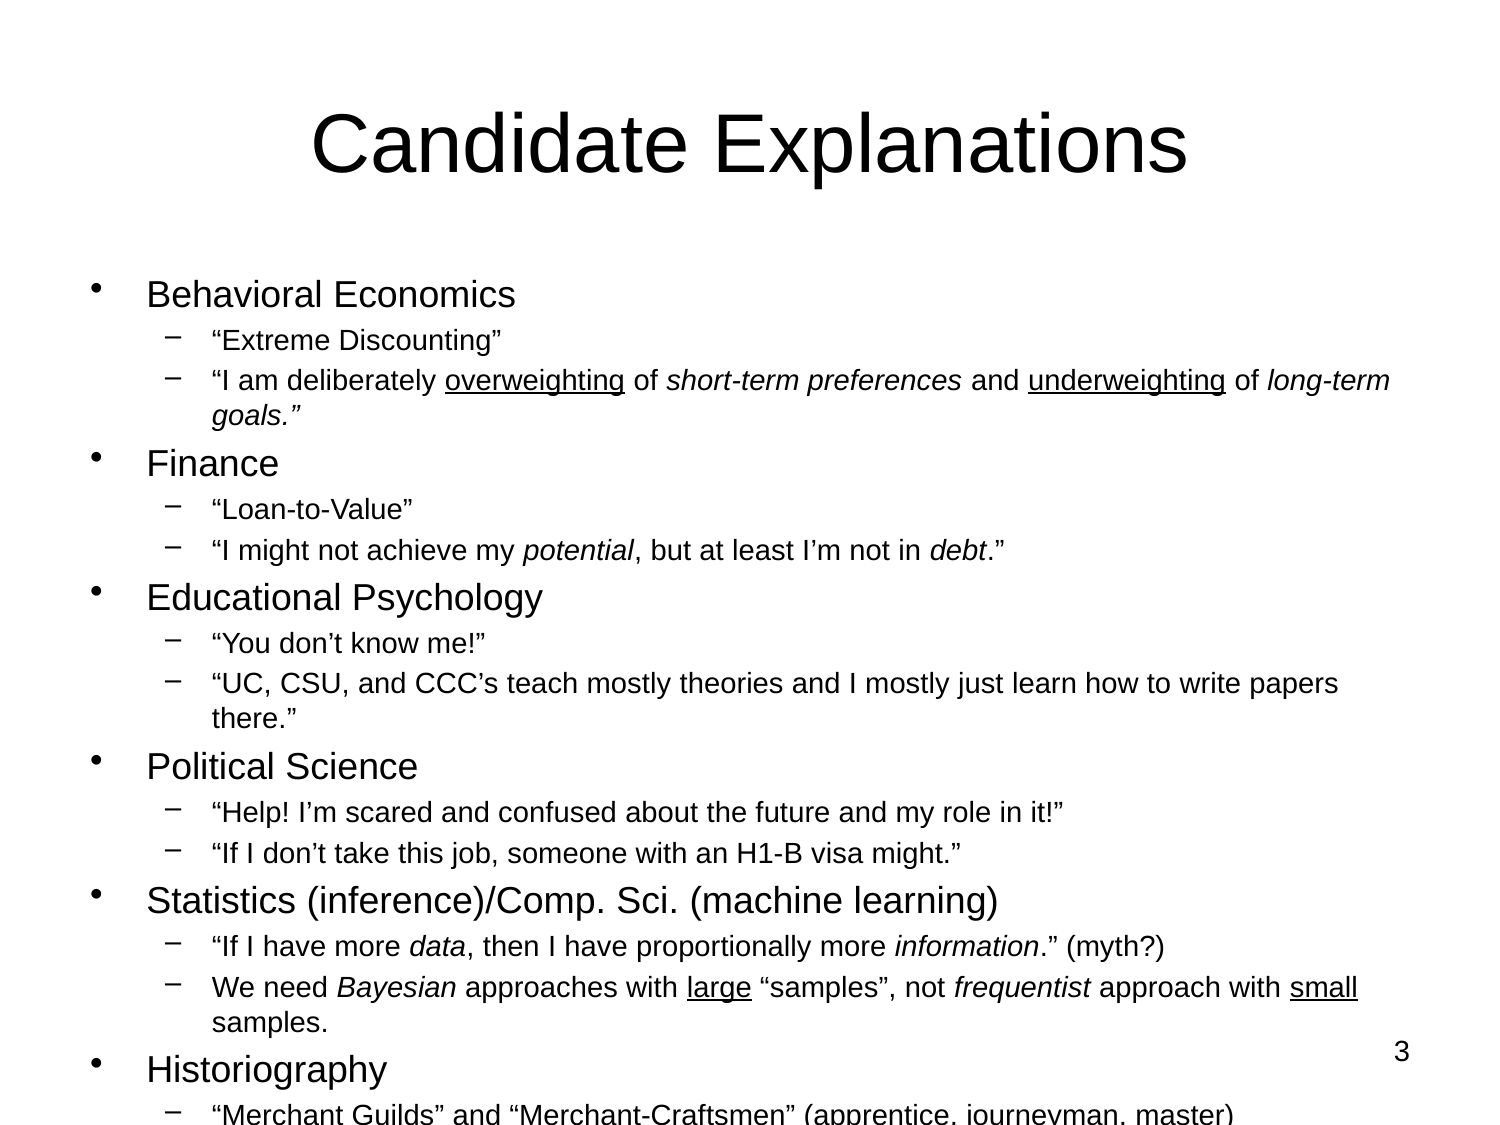

# Candidate Explanations
Behavioral Economics
“Extreme Discounting”
“I am deliberately overweighting of short-term preferences and underweighting of long-term goals.”
Finance
“Loan-to-Value”
“I might not achieve my potential, but at least I’m not in debt.”
Educational Psychology
“You don’t know me!”
“UC, CSU, and CCC’s teach mostly theories and I mostly just learn how to write papers there.”
Political Science
“Help! I’m scared and confused about the future and my role in it!”
“If I don’t take this job, someone with an H1-B visa might.”
Statistics (inference)/Comp. Sci. (machine learning)
“If I have more data, then I have proportionally more information.” (myth?)
We need Bayesian approaches with large “samples”, not frequentist approach with small samples.
Historiography
“Merchant Guilds” and “Merchant-Craftsmen” (apprentice, journeyman, master)
Trades[men] and crafts[men] have always created local, persistent, supportive communities.
3